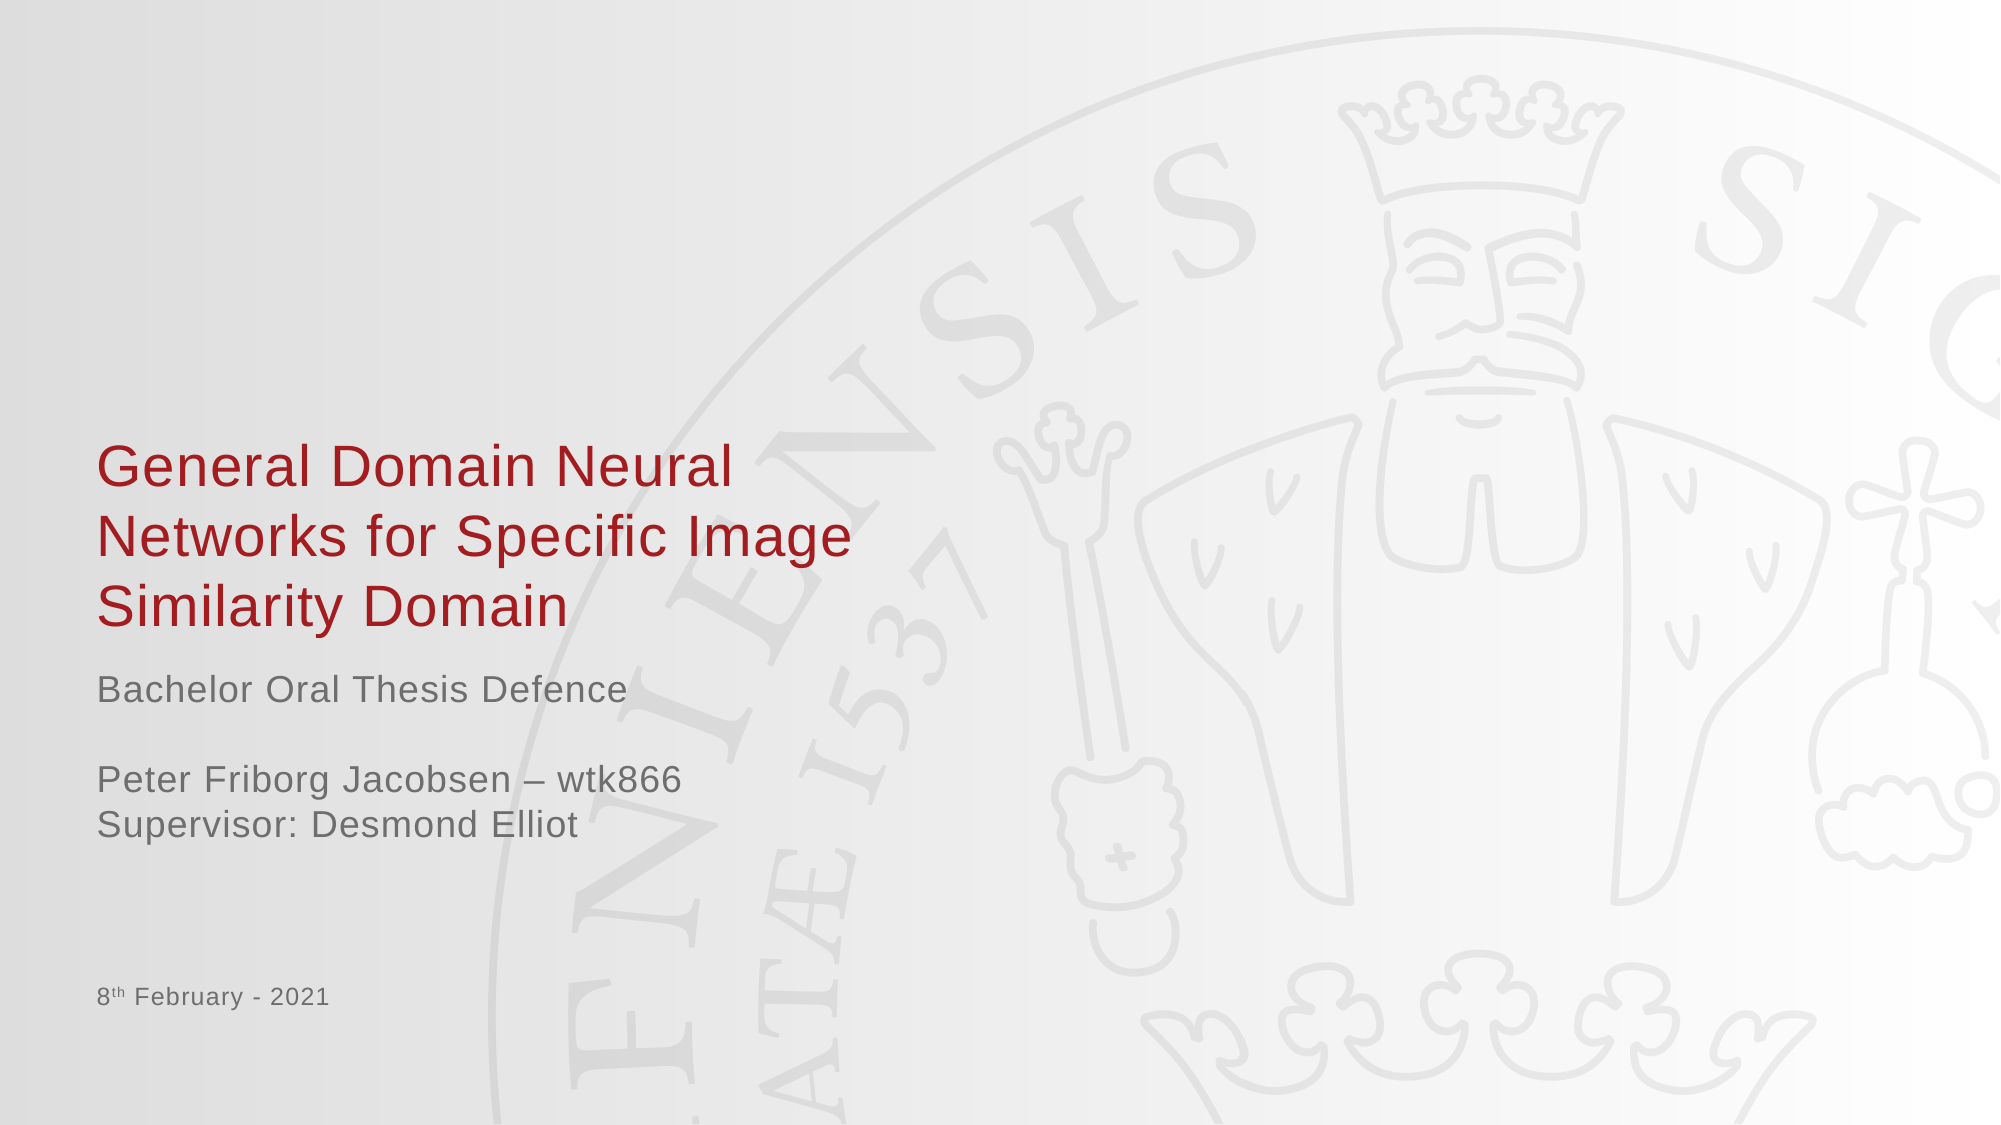

General Domain Neural Networks for Speciﬁc Image Similarity Domain - PFJ
08.02.2021
1
#
General Domain Neural Networks for Speciﬁc Image Similarity Domain
Bachelor Oral Thesis Defence

Peter Friborg Jacobsen – wtk866
Supervisor: Desmond Elliot

8th February - 2021